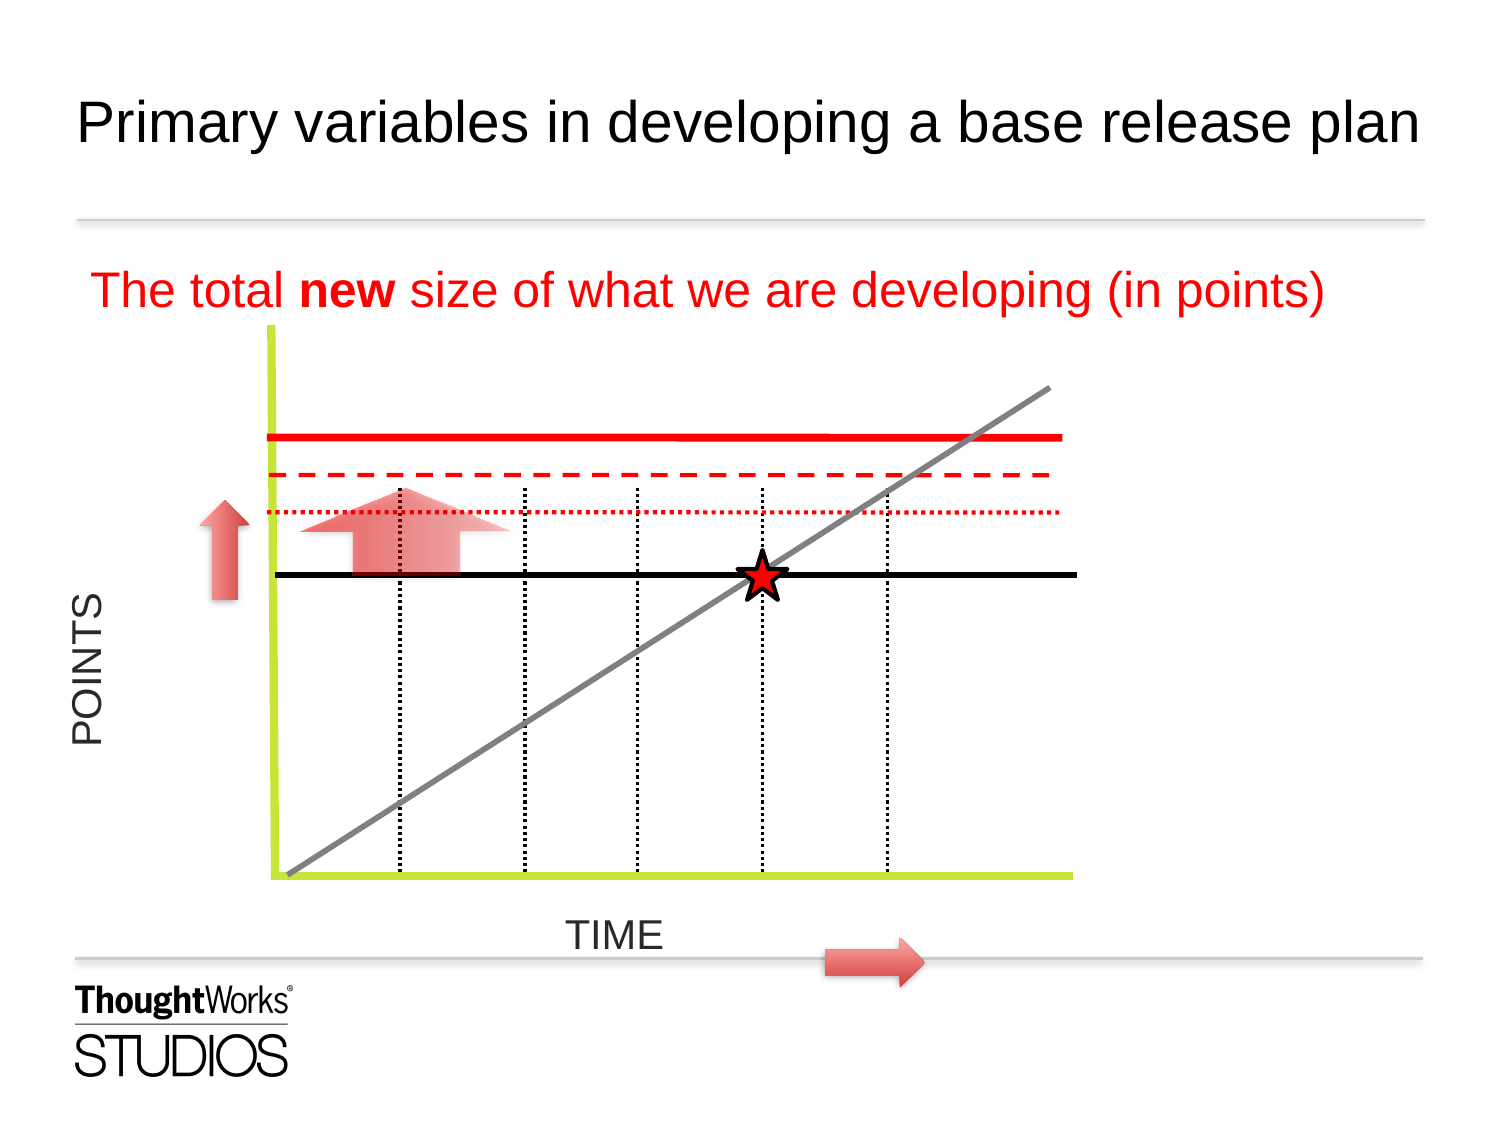

# Primary variables in developing a base release plan
The total new size of what we are developing (in points)

POINTS

TIME